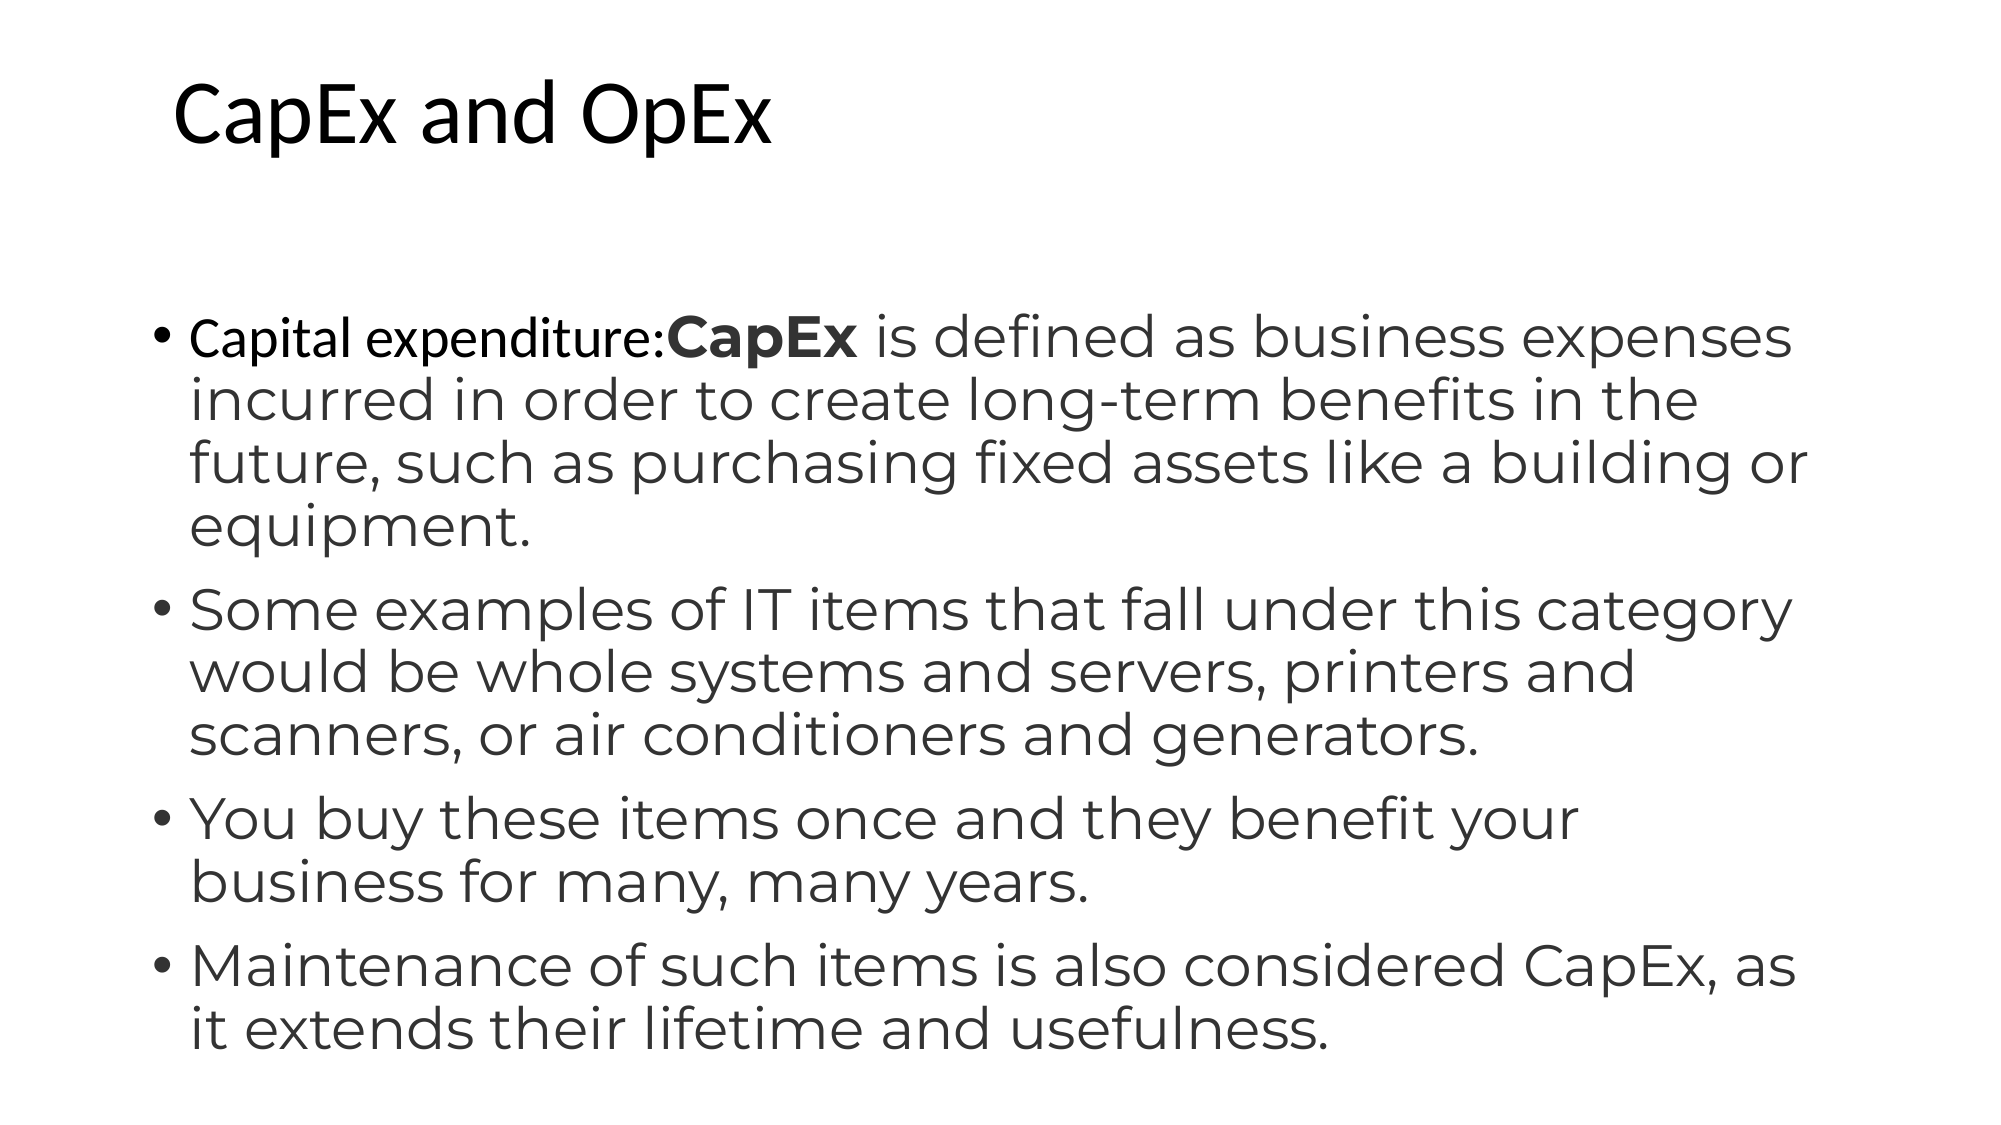

# CapEx and OpEx
Capital expenditure:CapEx is defined as business expenses incurred in order to create long-term benefits in the future, such as purchasing fixed assets like a building or equipment.
Some examples of IT items that fall under this category would be whole systems and servers, printers and scanners, or air conditioners and generators.
You buy these items once and they benefit your business for many, many years.
Maintenance of such items is also considered CapEx, as it extends their lifetime and usefulness.